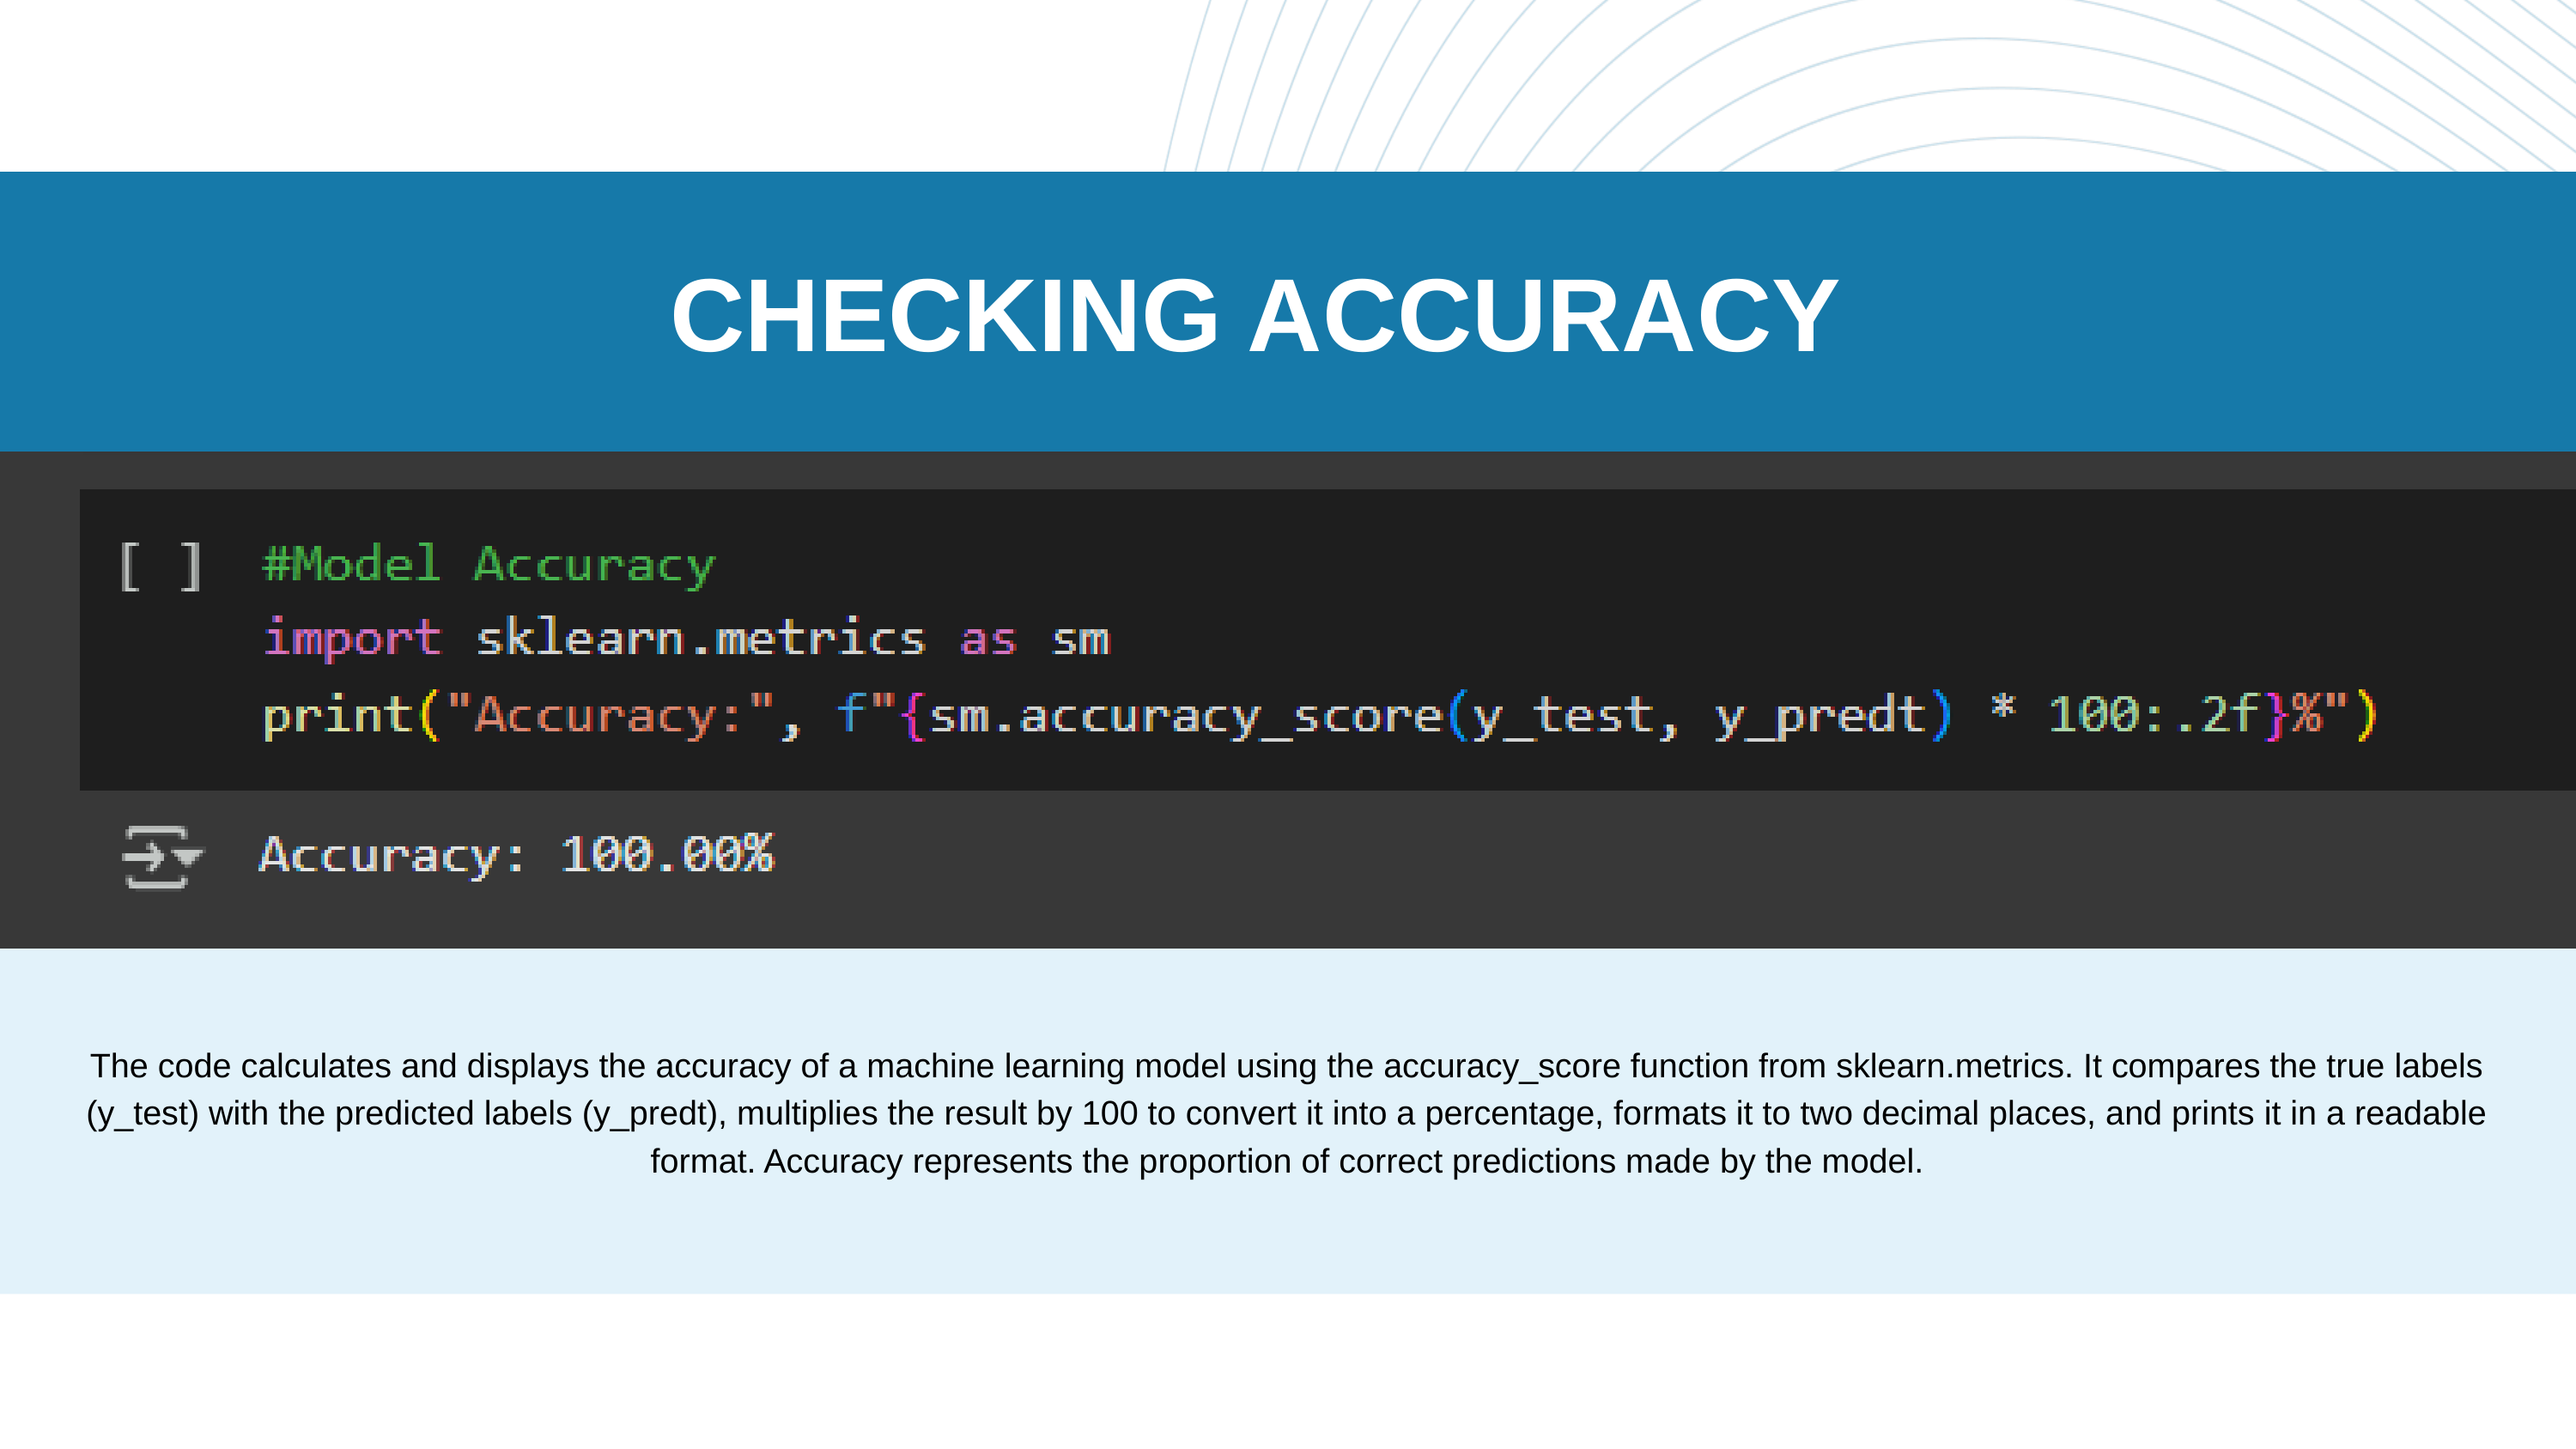

CHECKING ACCURACY

The code calculates and displays the accuracy of a machine learning model using the accuracy_score function from sklearn.metrics. It compares the true labels (y_test) with the predicted labels (y_predt), multiplies the result by 100 to convert it into a percentage, formats it to two decimal places, and prints it in a readable format. Accuracy represents the proportion of correct predictions made by the model.